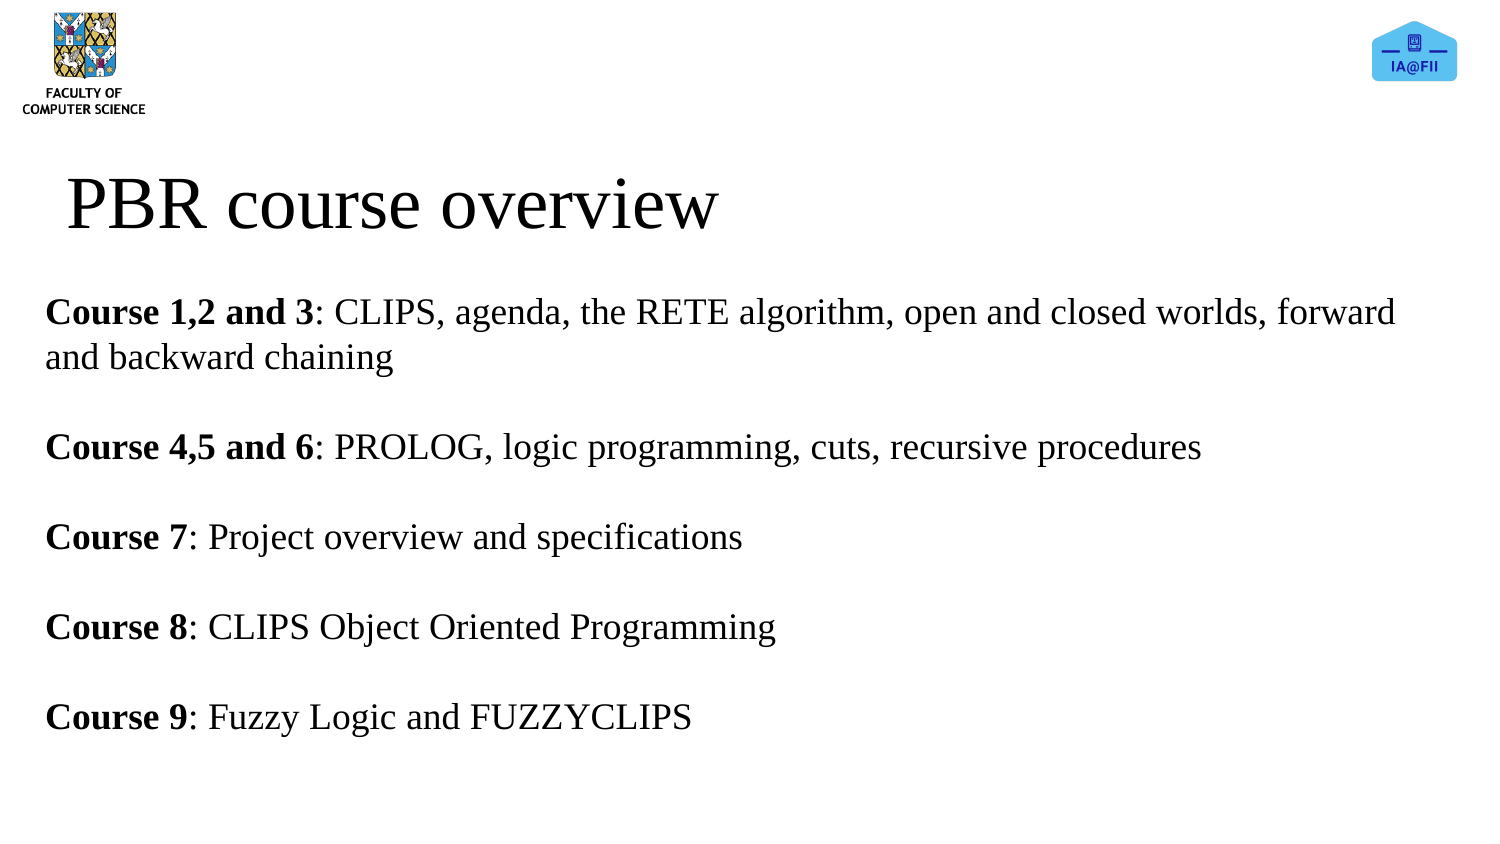

# PBR course overview
Course 1,2 and 3: CLIPS, agenda, the RETE algorithm, open and closed worlds, forward and backward chaining

Course 4,5 and 6: PROLOG, logic programming, cuts, recursive procedures

Course 7: Project overview and specifications

Course 8: CLIPS Object Oriented Programming

Course 9: Fuzzy Logic and FUZZYCLIPS